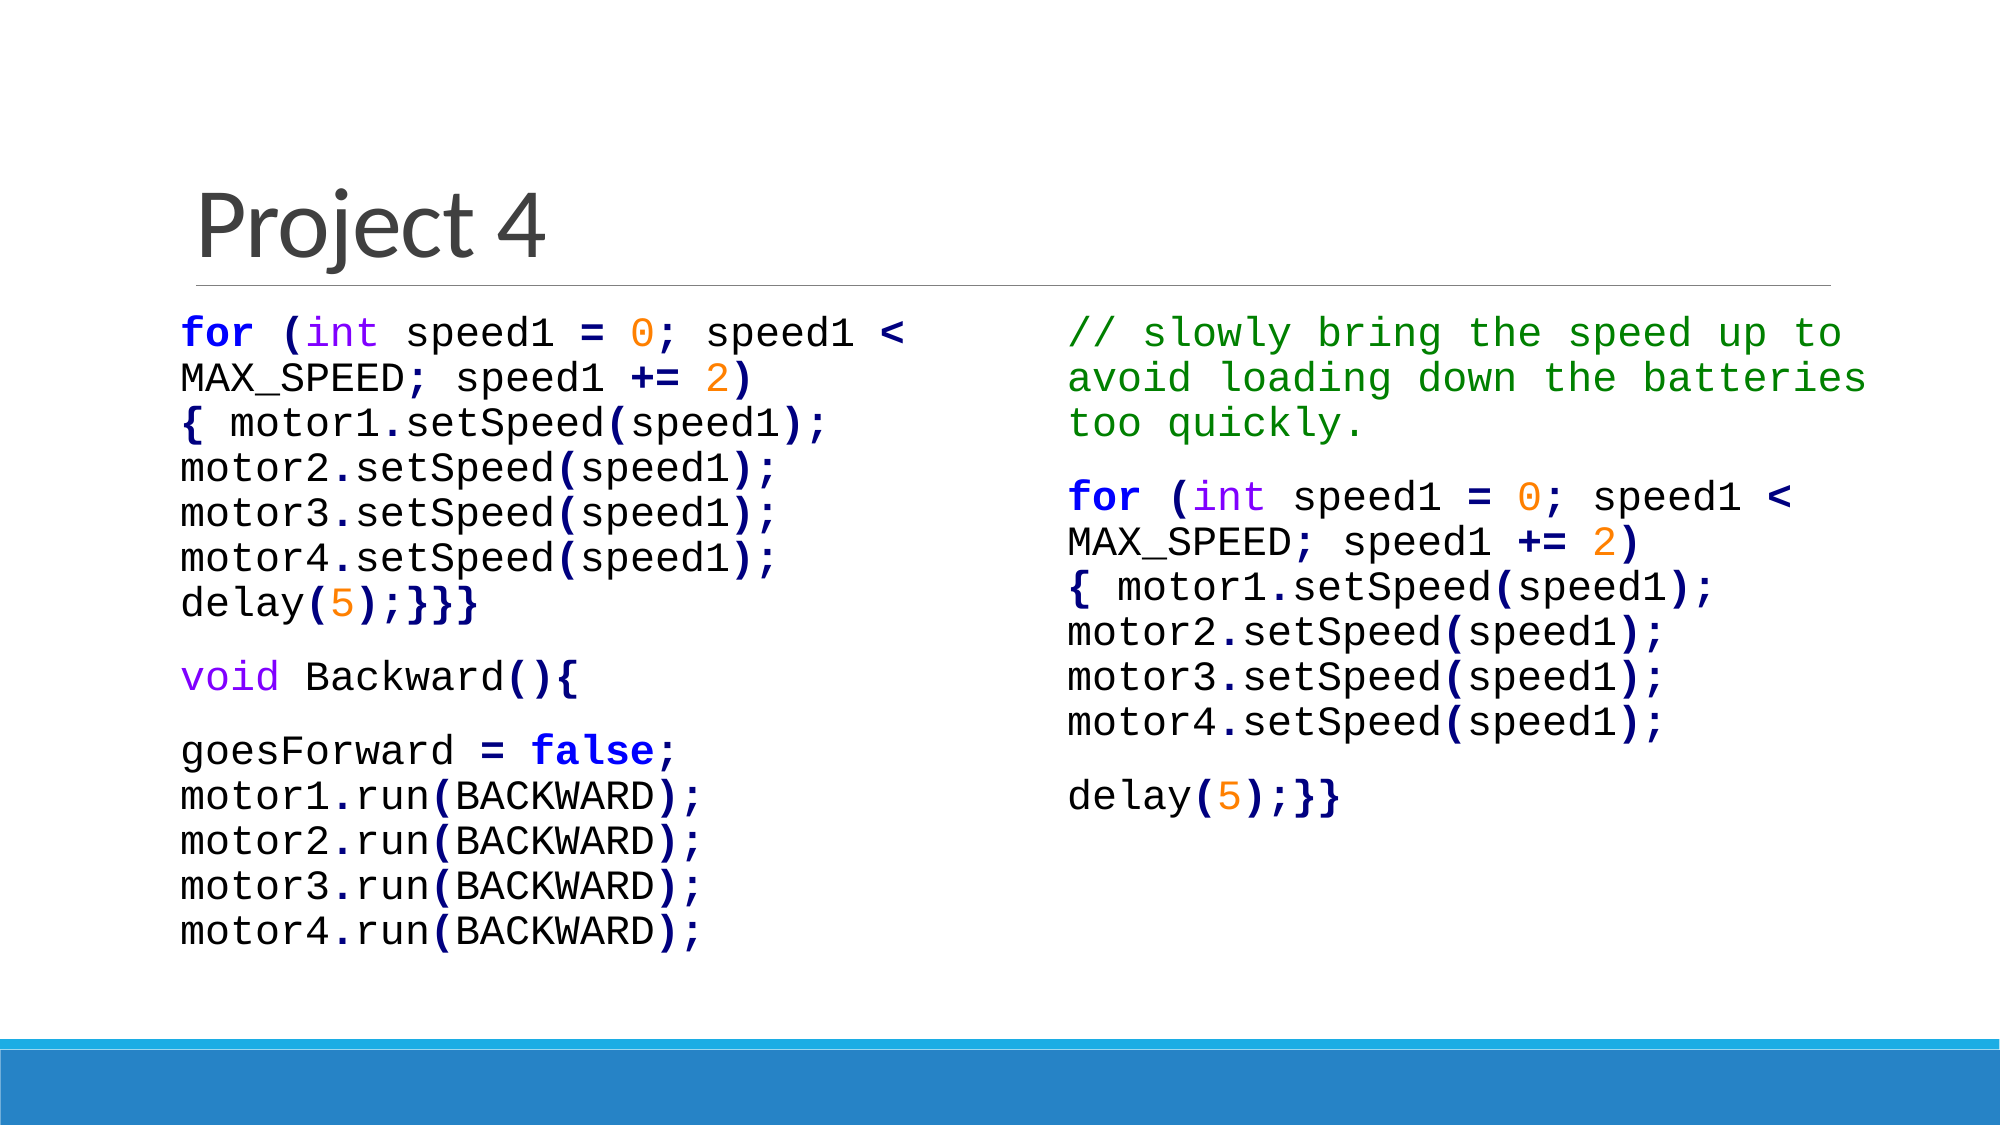

# Project 4
for (int speed1 = 0; speed1 < MAX_SPEED; speed1 += 2){ motor1.setSpeed(speed1); motor2.setSpeed(speed1); motor3.setSpeed(speed1); motor4.setSpeed(speed1); delay(5);}}}
void Backward(){
goesForward = false; motor1.run(BACKWARD); motor2.run(BACKWARD); motor3.run(BACKWARD); motor4.run(BACKWARD);
// slowly bring the speed up to avoid loading down the batteries too quickly.
for (int speed1 = 0; speed1 < MAX_SPEED; speed1 += 2){ motor1.setSpeed(speed1); motor2.setSpeed(speed1); motor3.setSpeed(speed1); motor4.setSpeed(speed1);
delay(5);}}